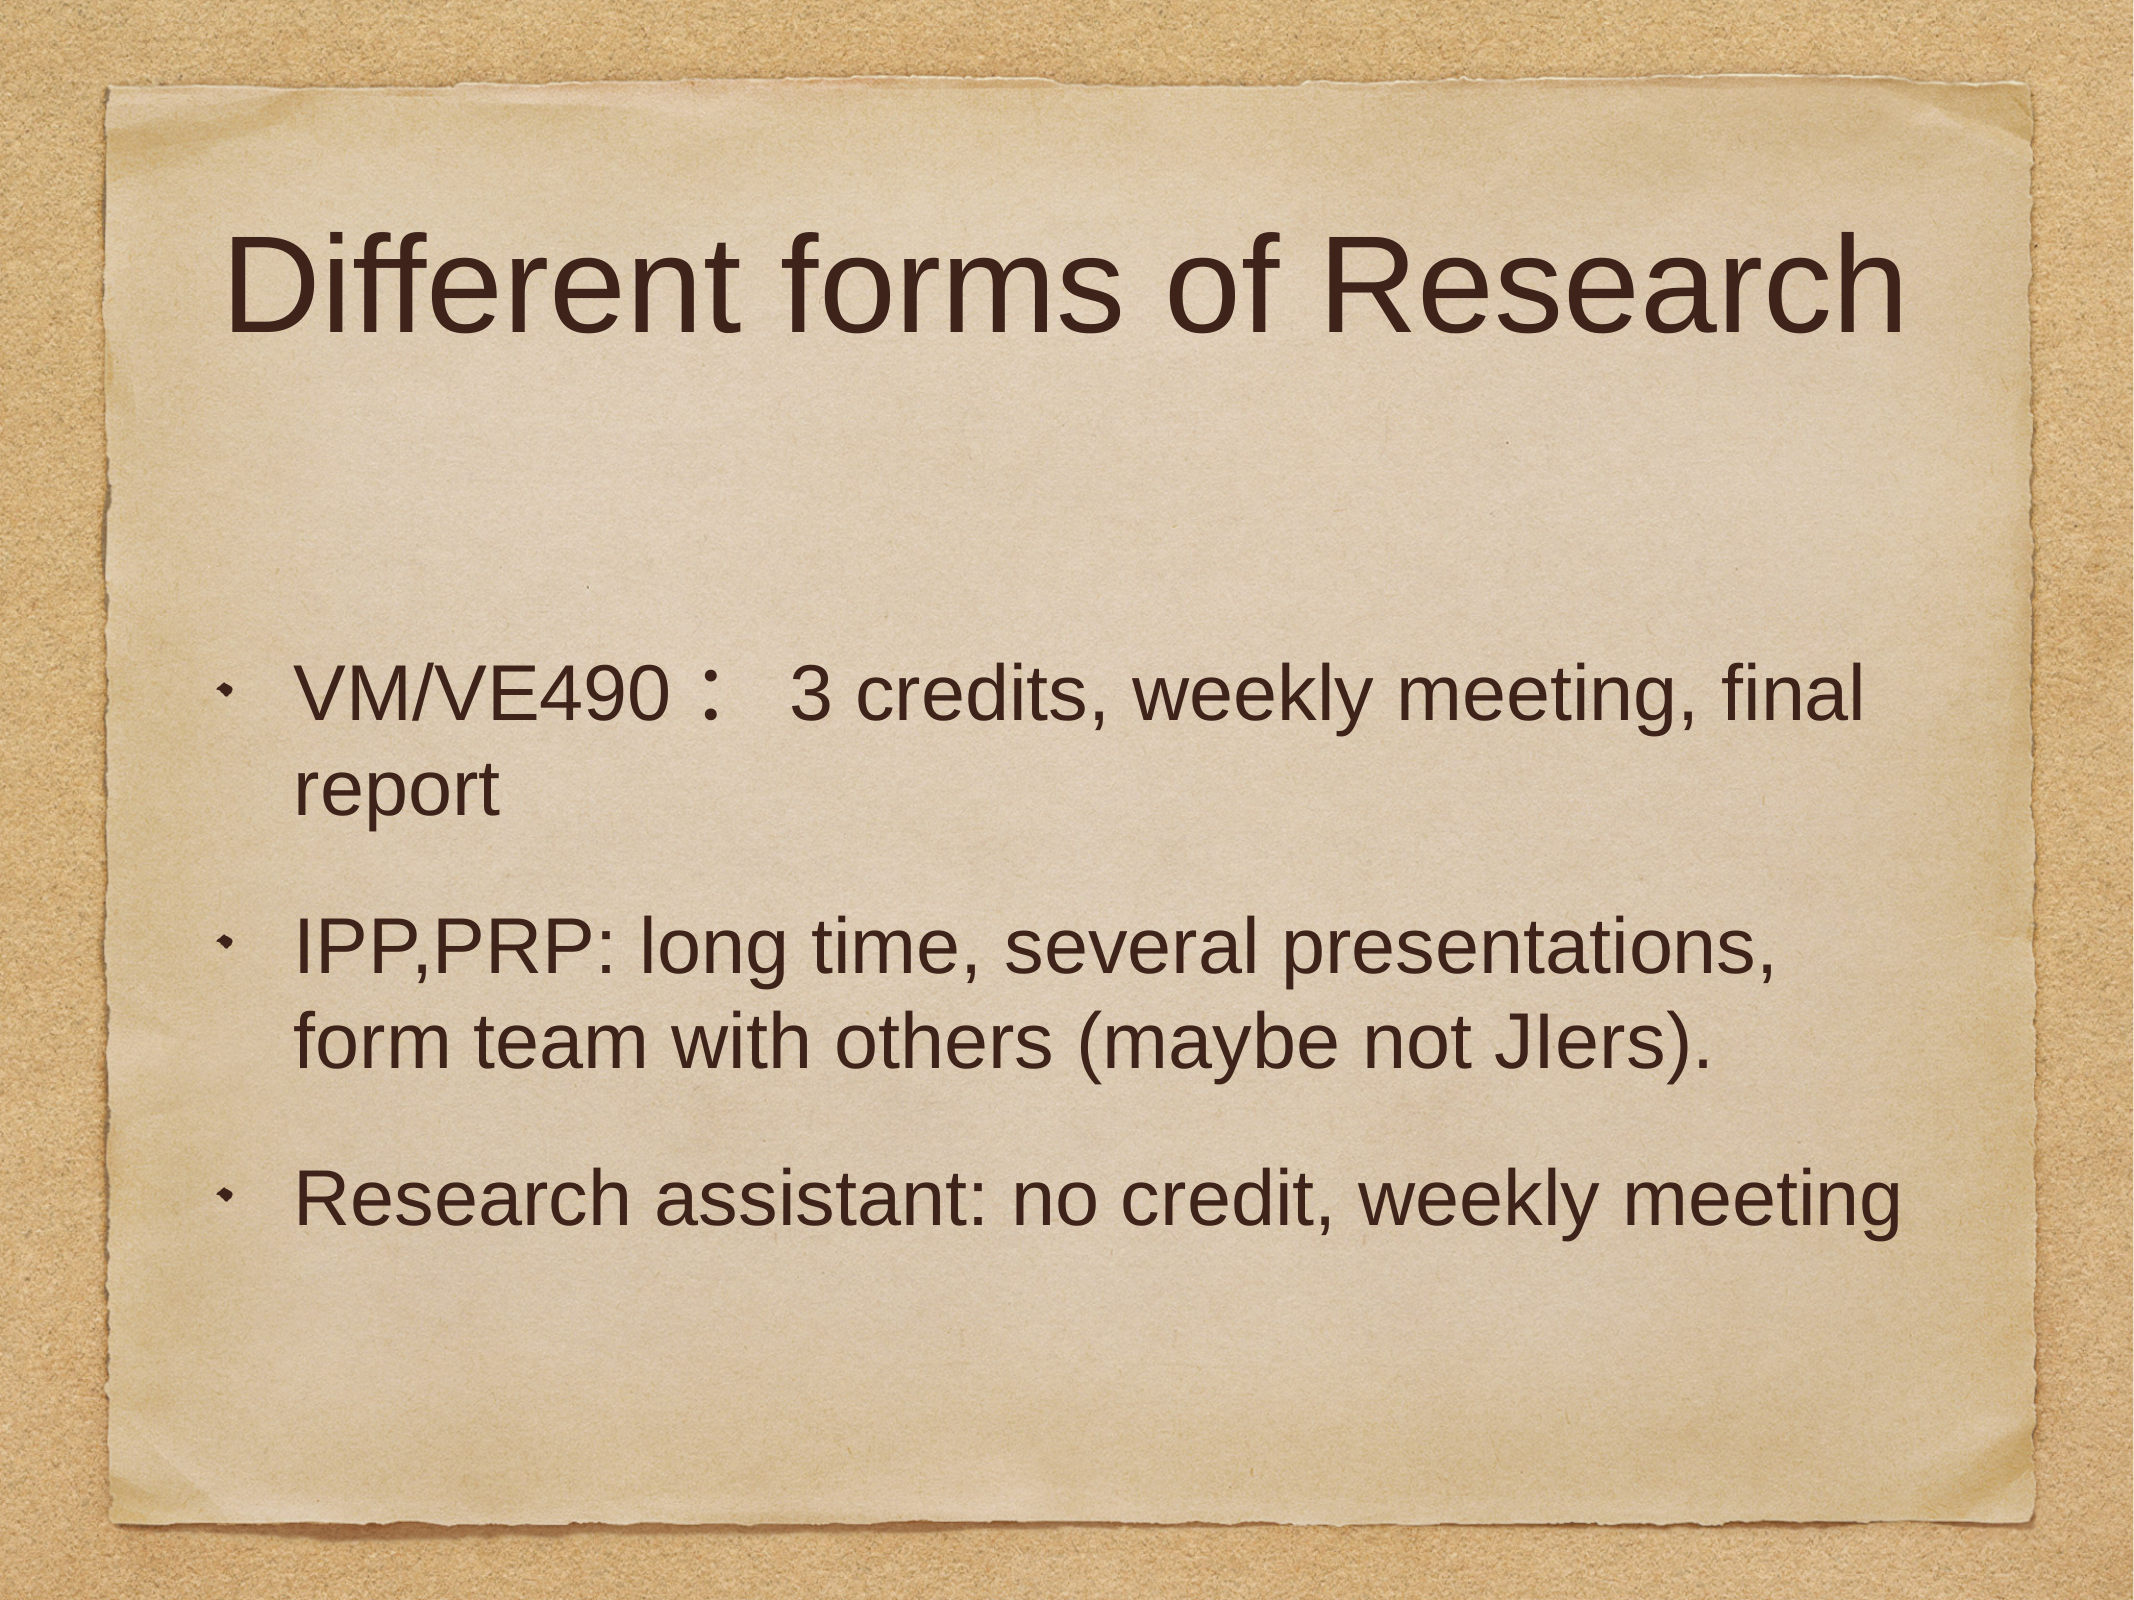

# Different forms of Research
VM/VE490：3 credits, weekly meeting, final report
IPP,PRP: long time, several presentations, form team with others (maybe not JIers).
Research assistant: no credit, weekly meeting